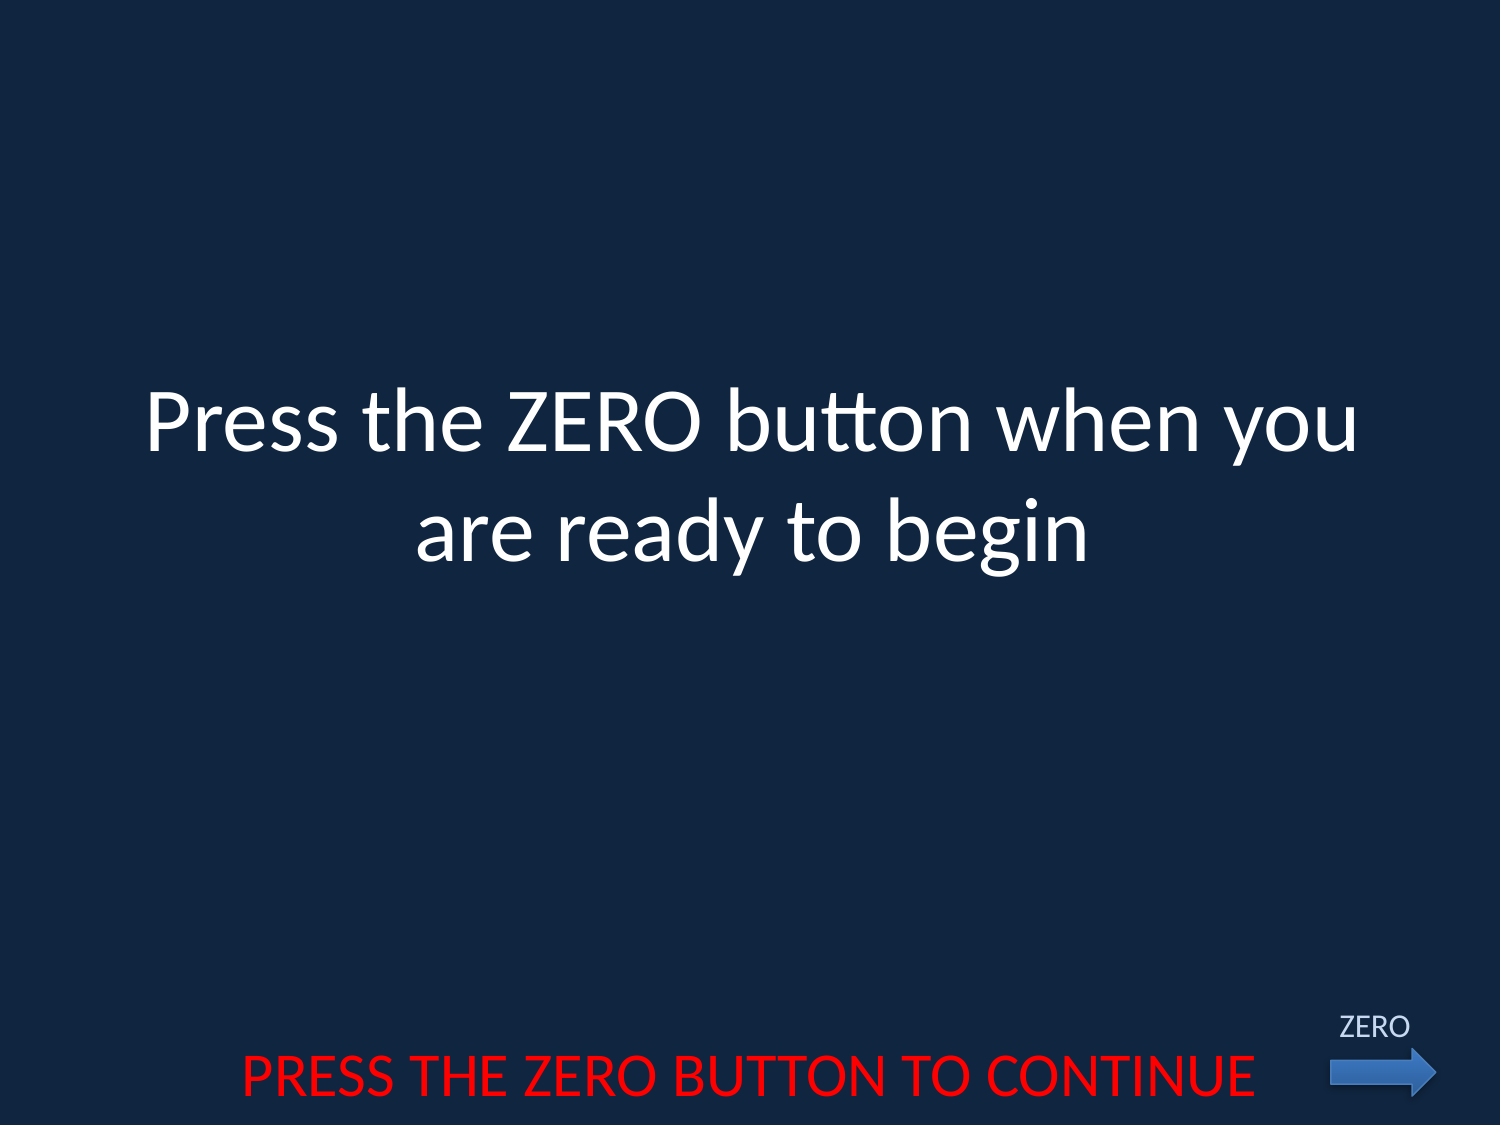

# Press the ZERO button when you are ready to begin
ZERO
PRESS THE ZERO BUTTON TO CONTINUE